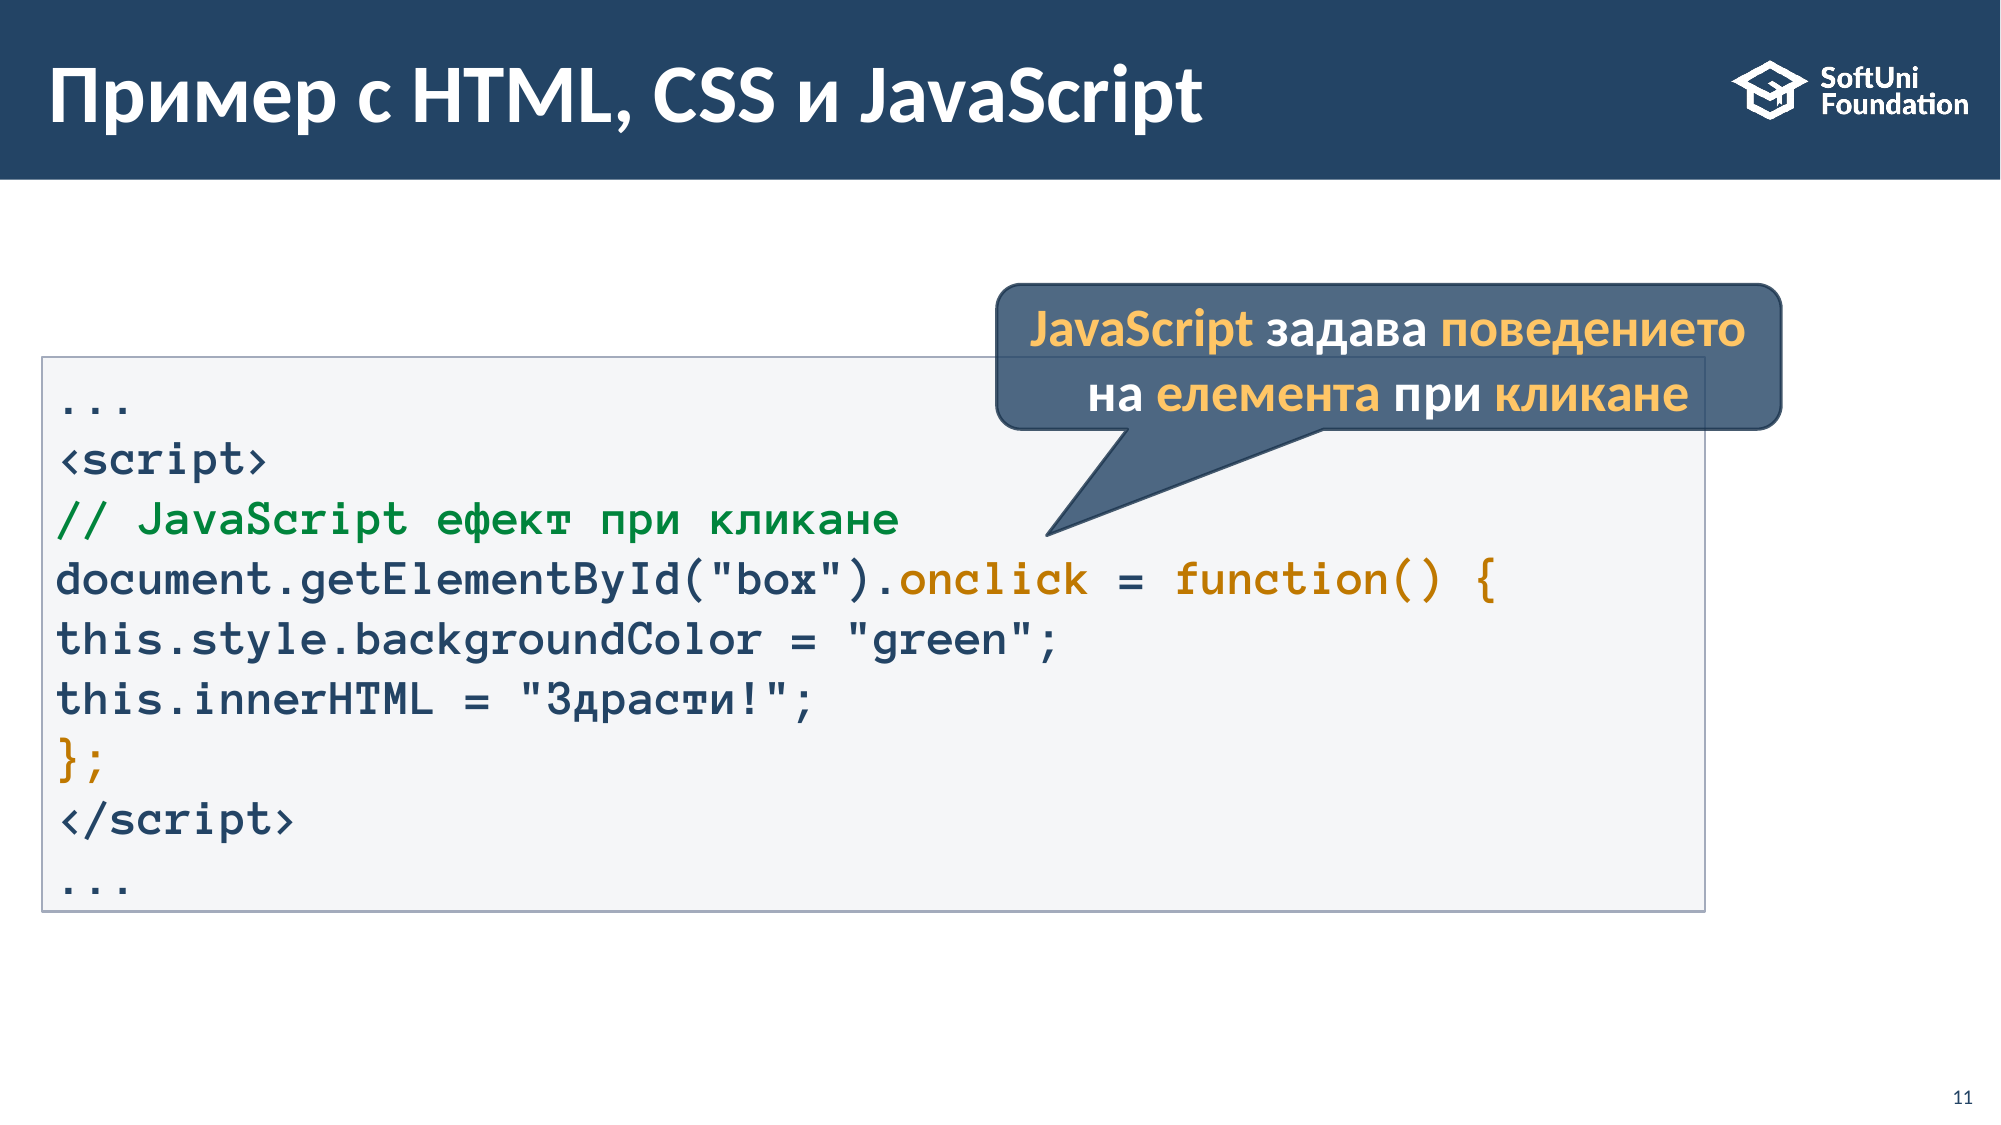

# Пример с HTML, CSS и JavaScript
JavaScript задава поведението на елемента при кликане
...
<script>
// JavaScript ефект при кликане
document.getElementById("box").onclick = function() {
this.style.backgroundColor = "green";
this.innerHTML = "Здрасти!";
};
</script>
...
11